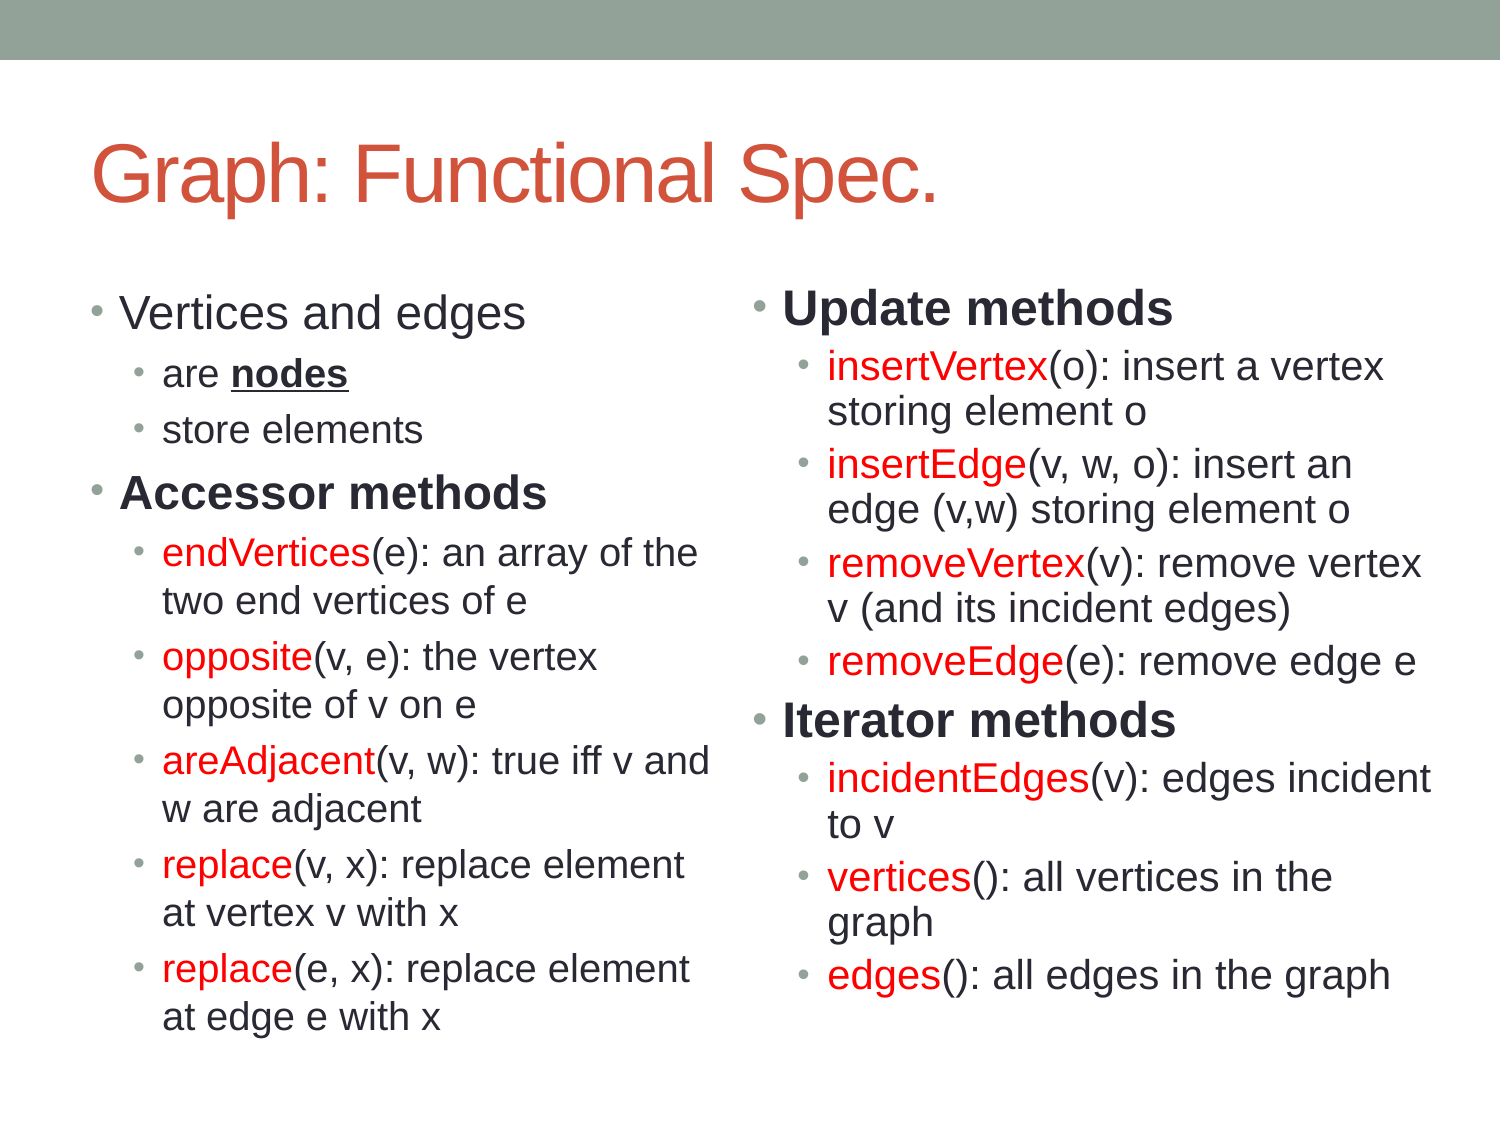

# Graph: Functional Spec.
Vertices and edges
are nodes
store elements
Accessor methods
endVertices(e): an array of the two end vertices of e
opposite(v, e): the vertex opposite of v on e
areAdjacent(v, w): true iff v and w are adjacent
replace(v, x): replace element at vertex v with x
replace(e, x): replace element at edge e with x
Update methods
insertVertex(o): insert a vertex storing element o
insertEdge(v, w, o): insert an edge (v,w) storing element o
removeVertex(v): remove vertex v (and its incident edges)
removeEdge(e): remove edge e
Iterator methods
incidentEdges(v): edges incident to v
vertices(): all vertices in the graph
edges(): all edges in the graph